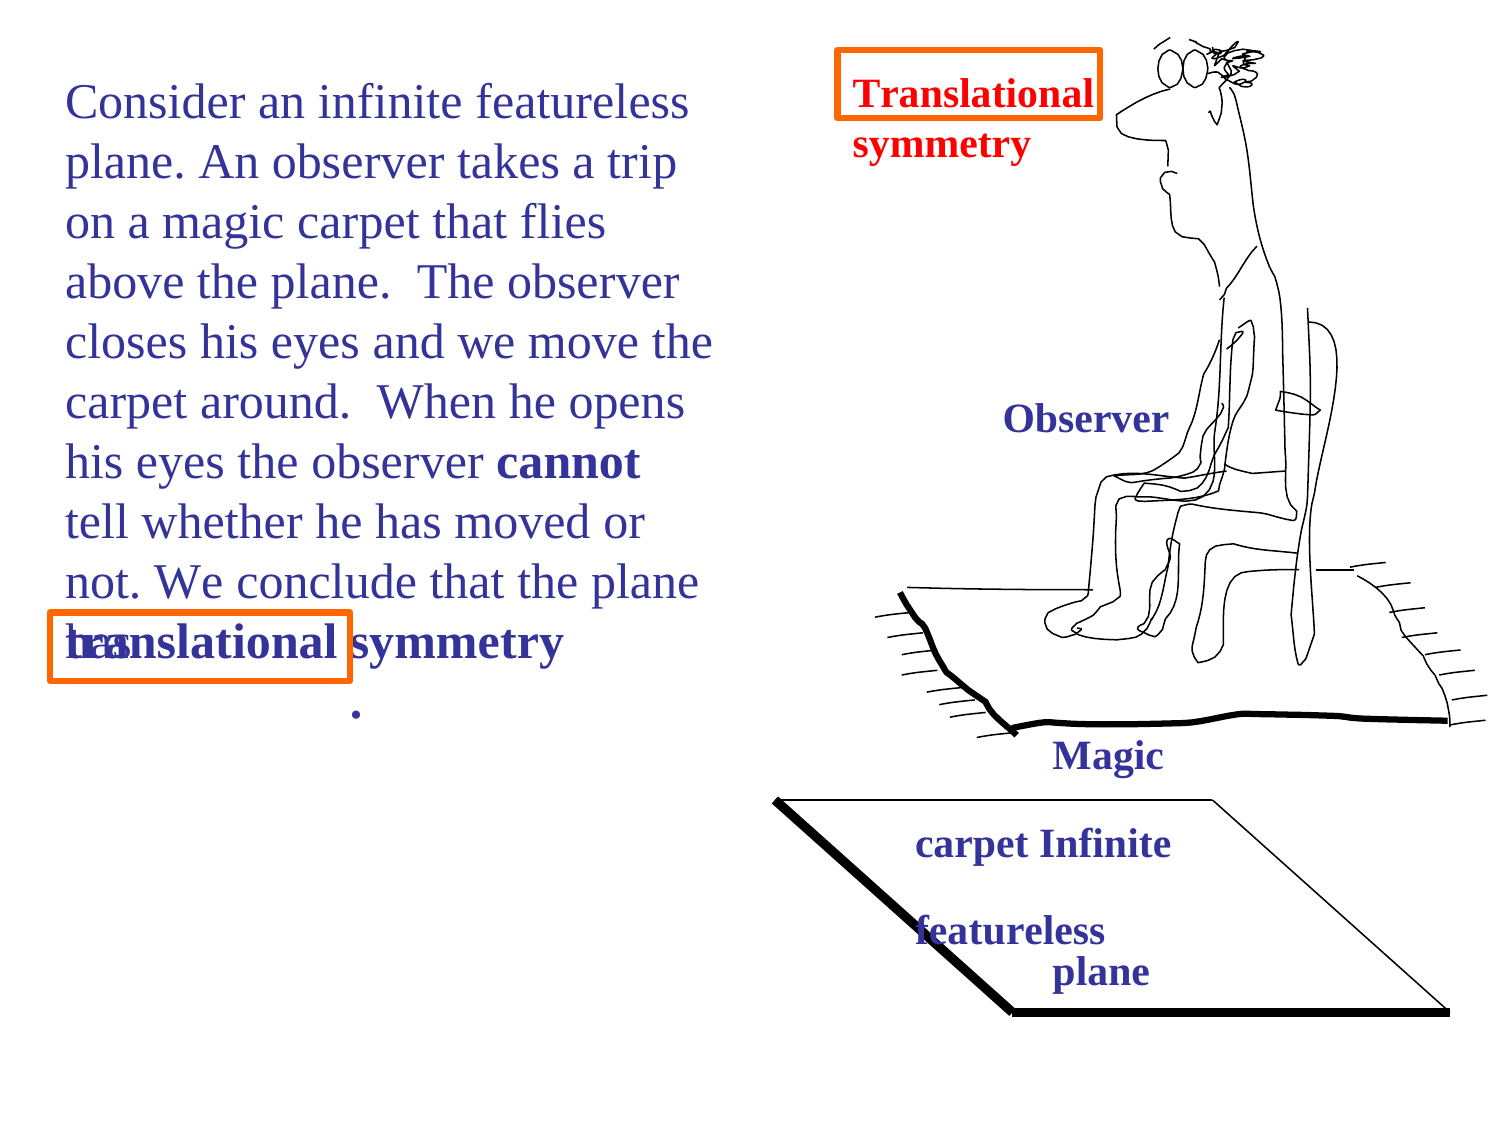

Translational
Consider an infinite featureless plane. An observer takes a trip on a magic carpet that flies above the plane.	The observer closes his eyes and we move the carpet around.	When he opens his eyes the observer cannot tell whether he has moved or not. We conclude that the plane has

symmetry

Observer

translational
symmetry.

Magic carpet Infinite featureless
plane